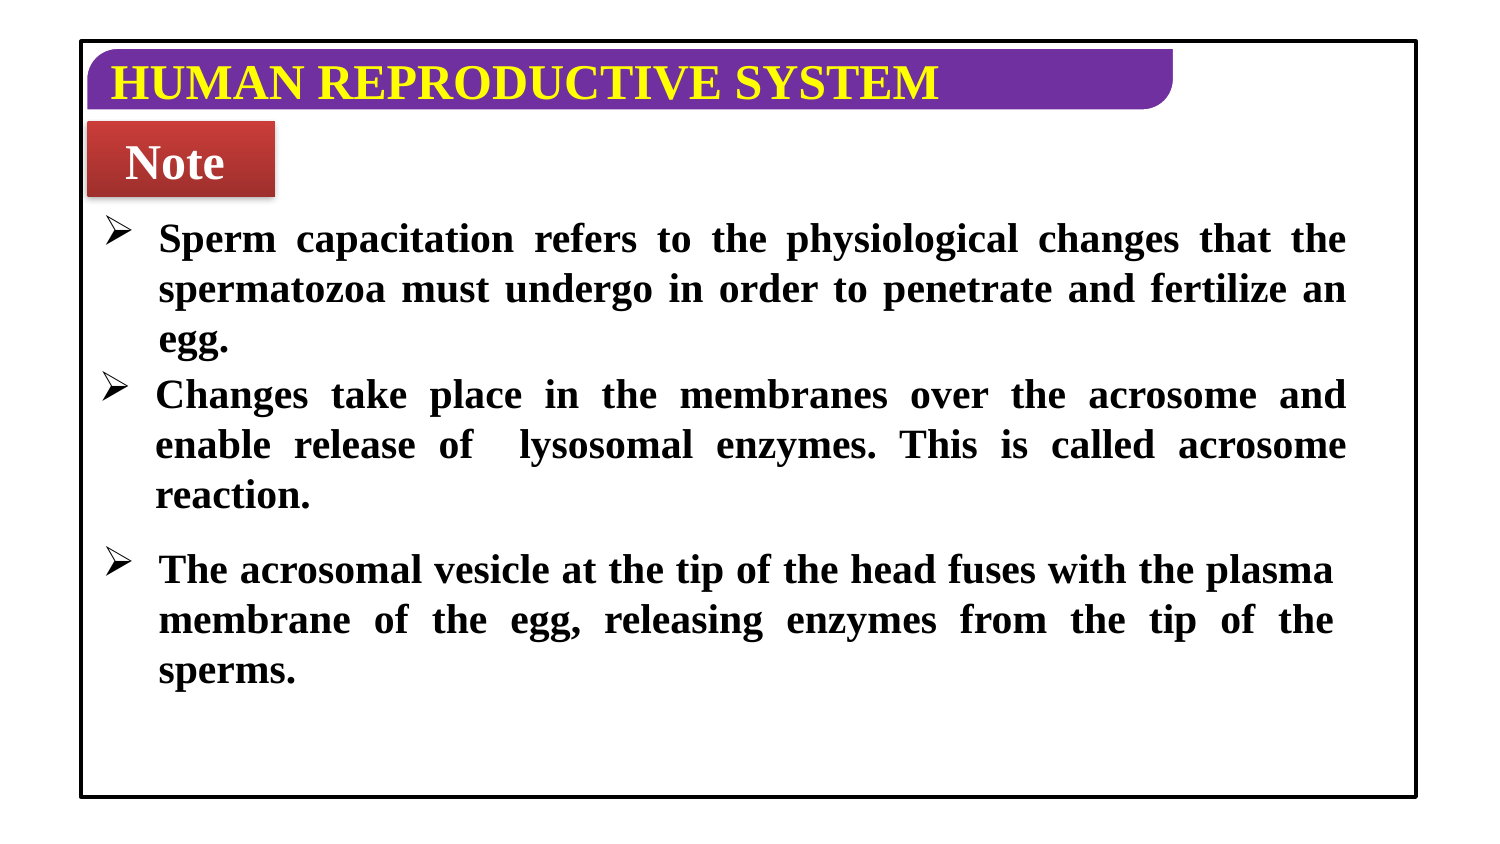

Note
Sperm capacitation refers to the physiological changes that the spermatozoa must undergo in order to penetrate and fertilize an egg.
Changes take place in the membranes over the acrosome and enable release of  lysosomal enzymes. This is called acrosome reaction.
The acrosomal vesicle at the tip of the head fuses with the plasma membrane of the egg, releasing enzymes from the tip of the sperms.